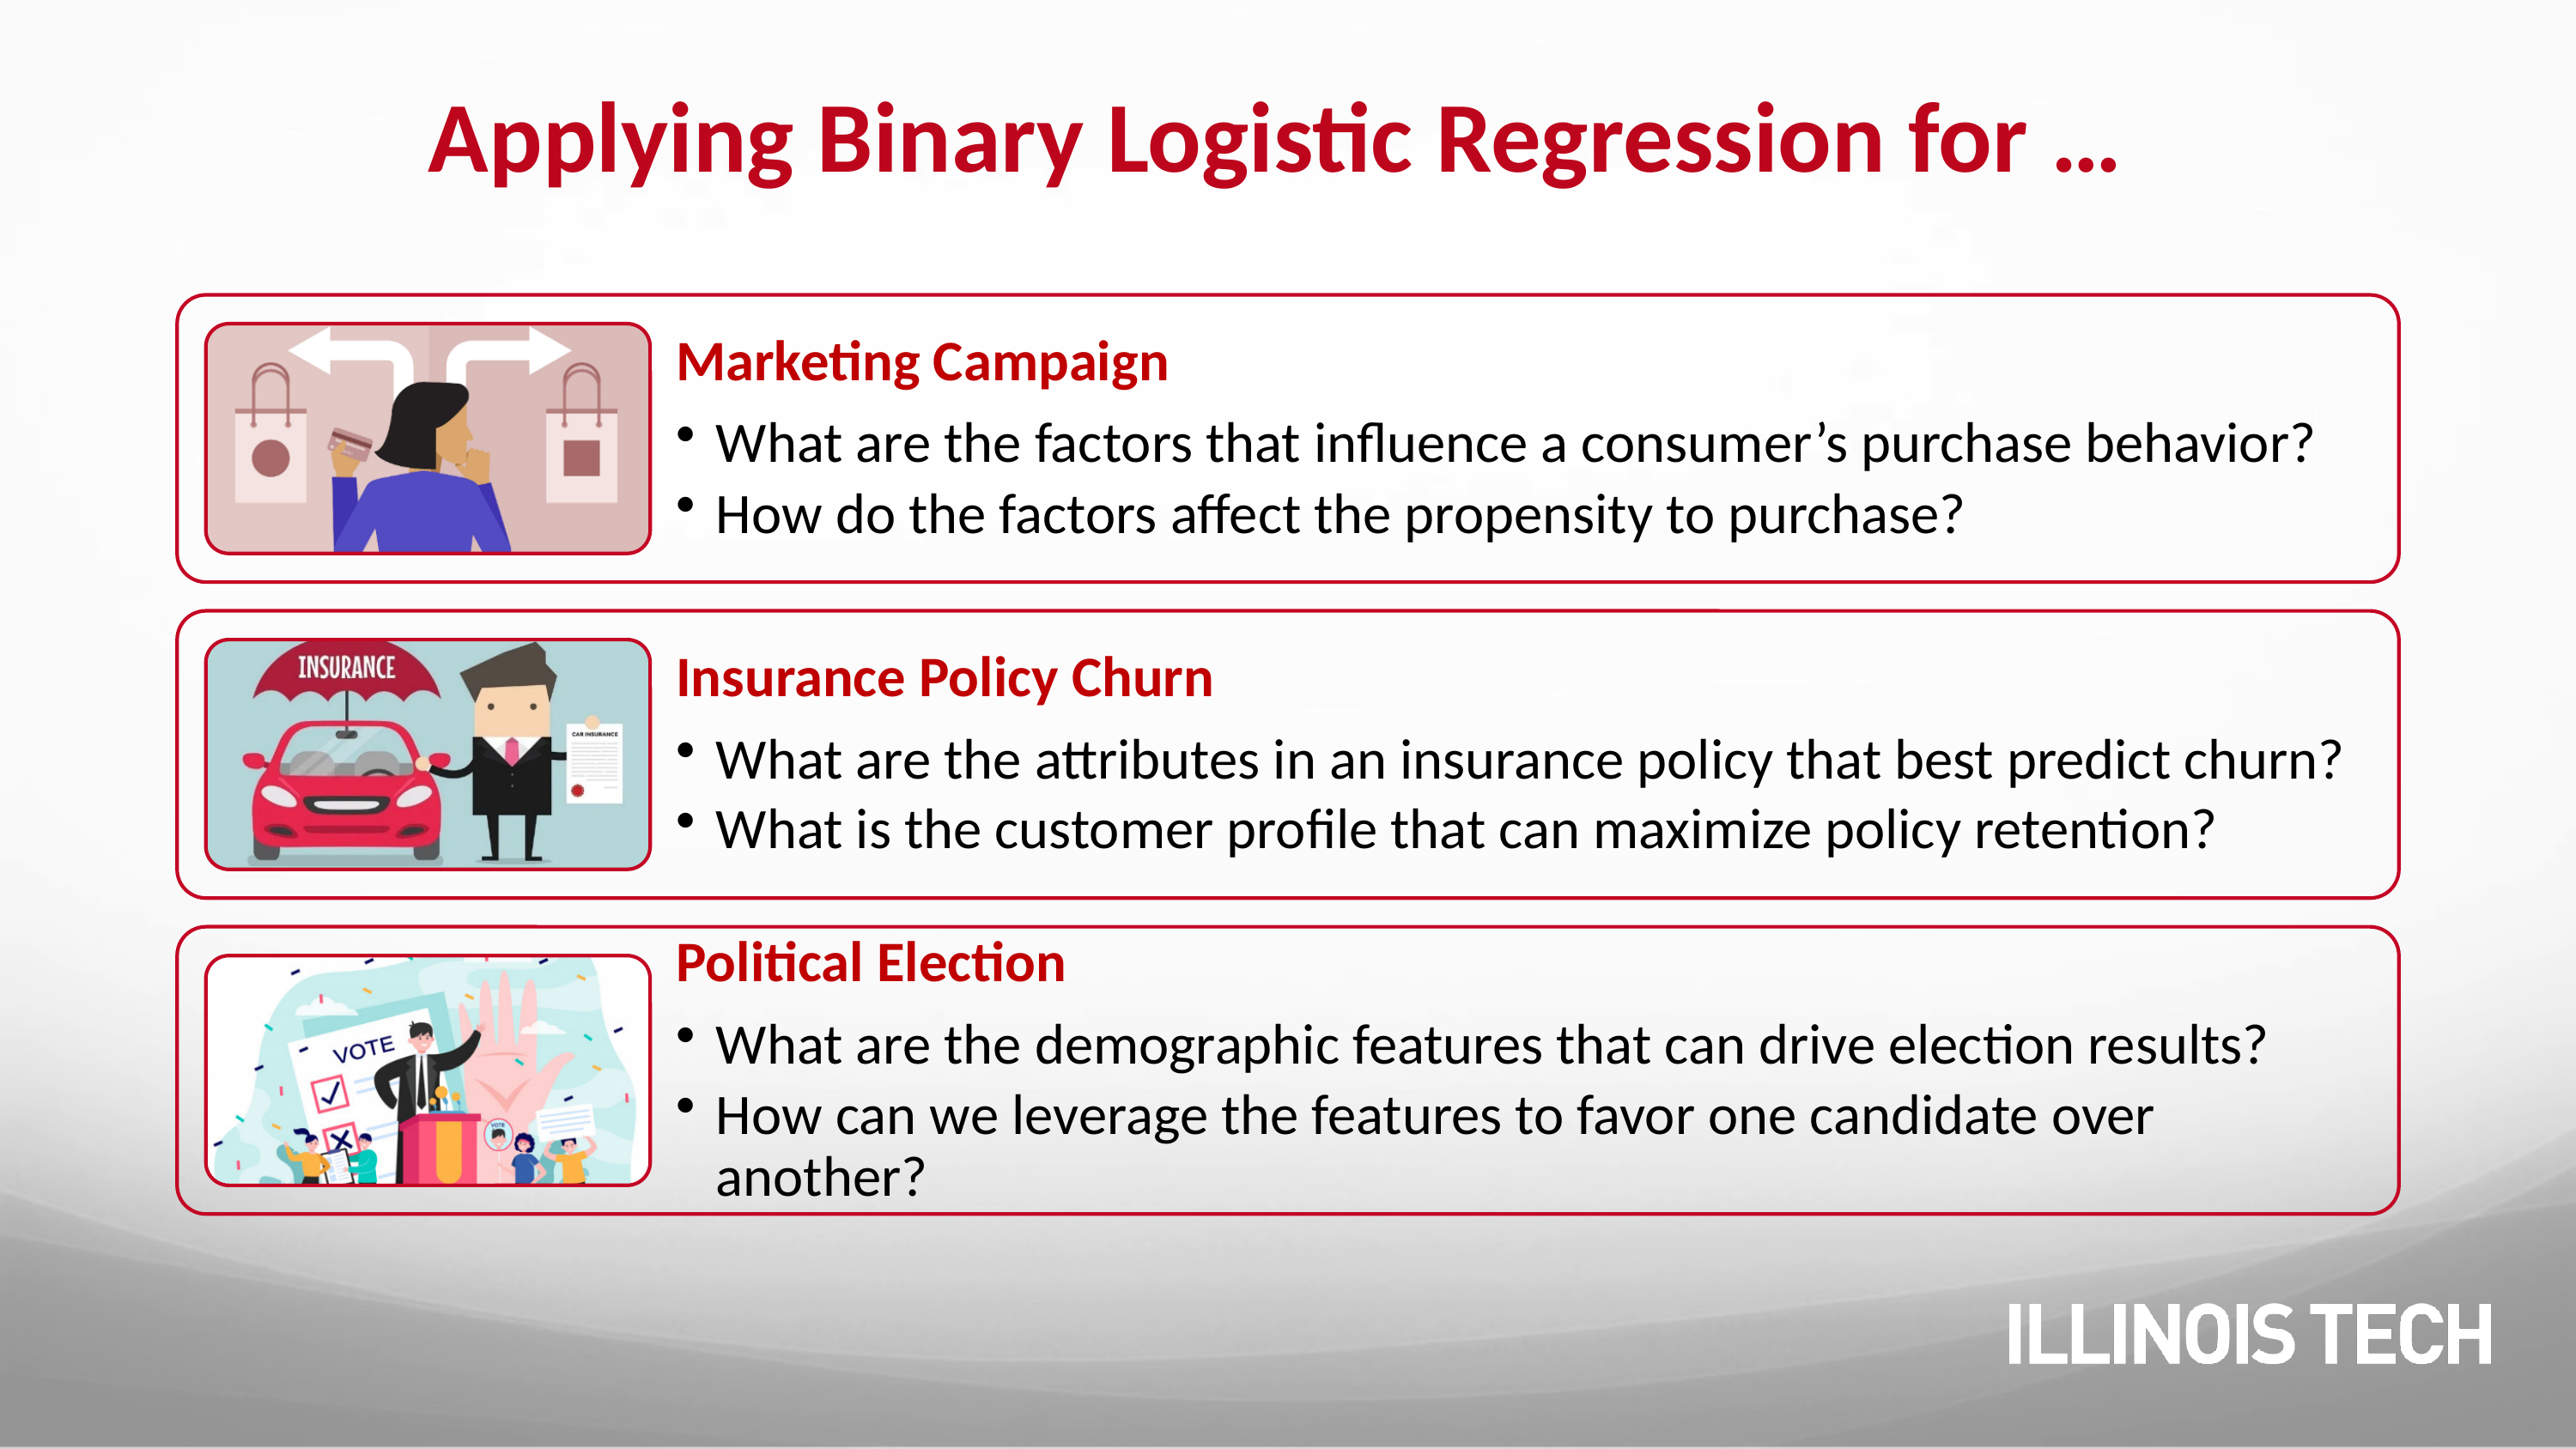

# Applying Binary Logistic Regression for …
Marketing Campaign
What are the factors that influence a consumer’s purchase behavior?
How do the factors affect the propensity to purchase?
Insurance Policy Churn
What are the attributes in an insurance policy that best predict churn?
What is the customer profile that can maximize policy retention?
Political Election
What are the demographic features that can drive election results?
How can we leverage the features to favor one candidate over another?